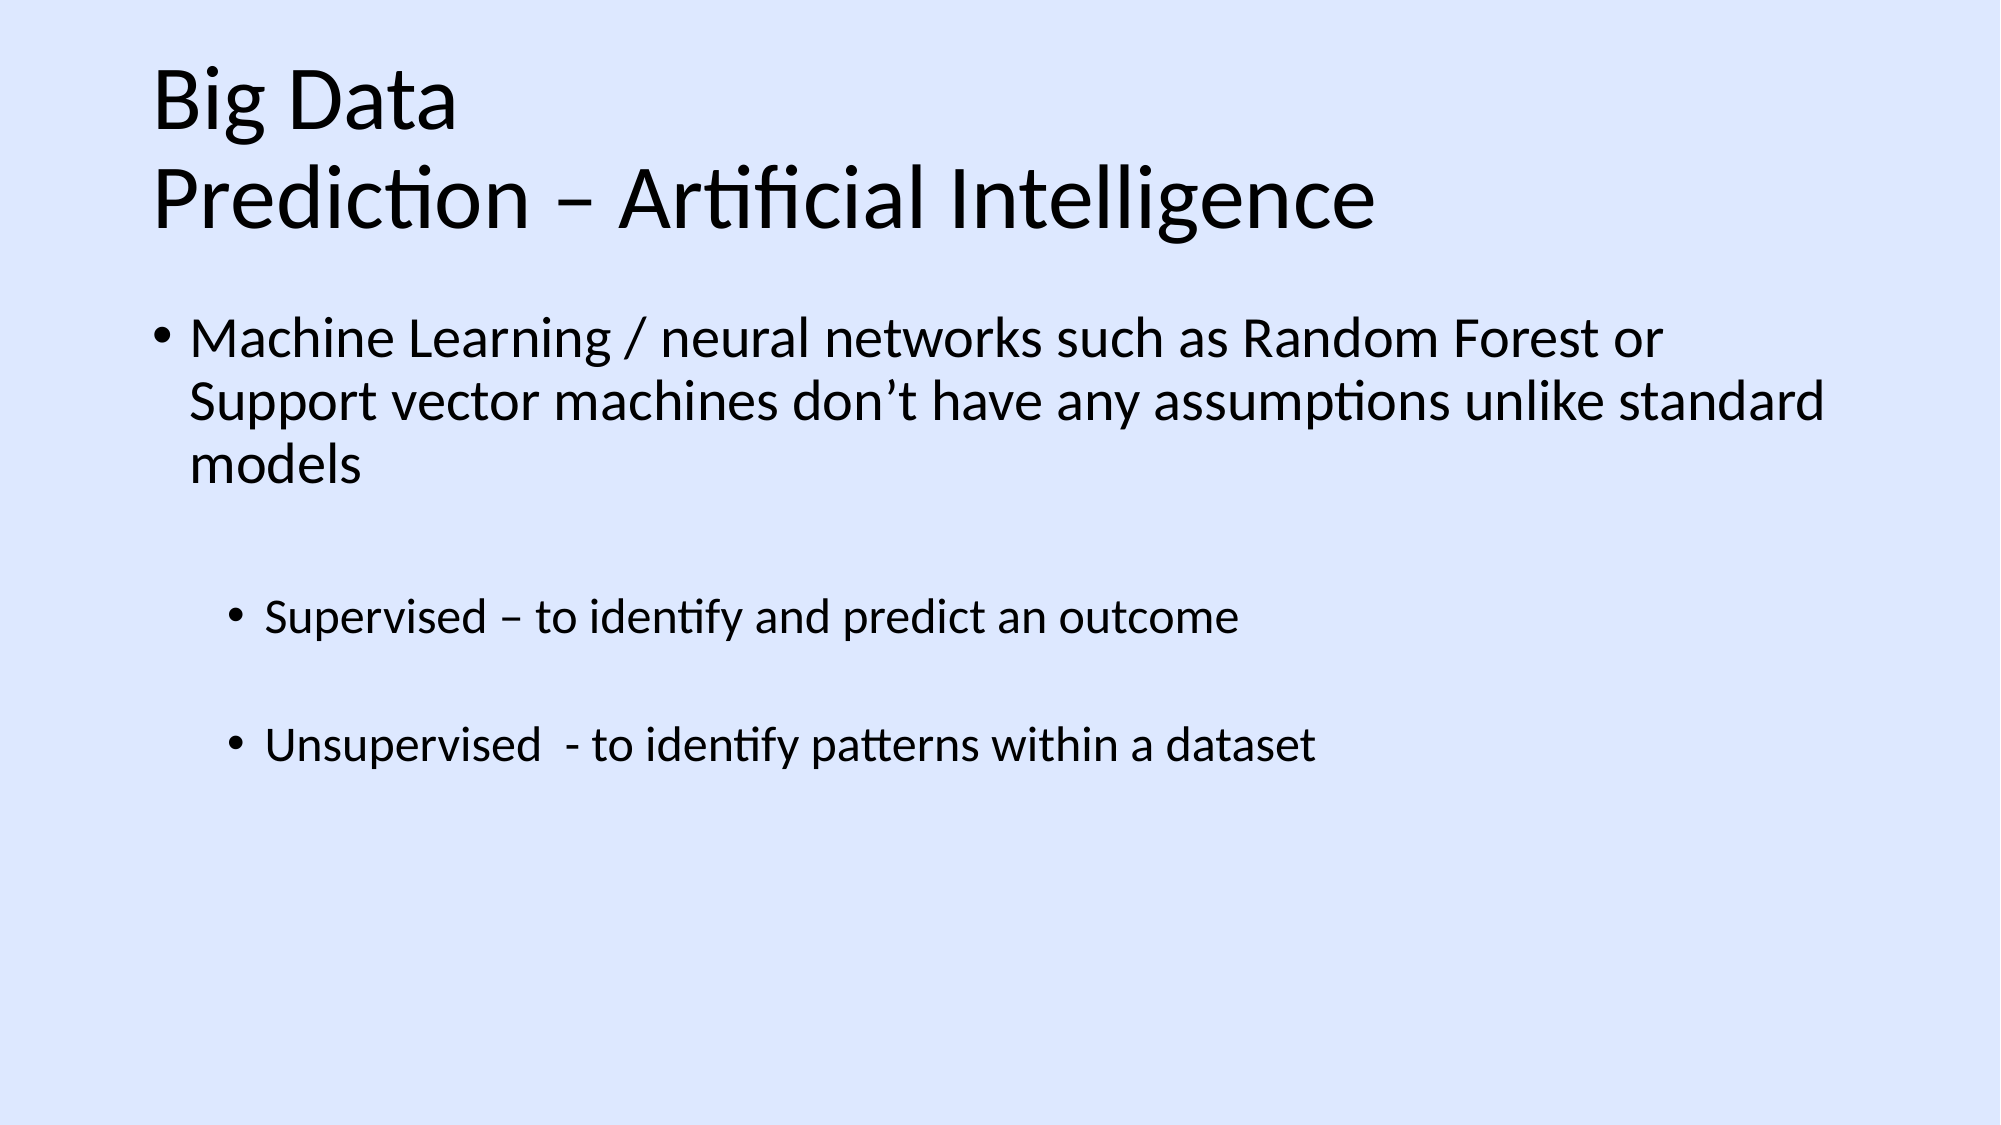

Big Data
Prediction – Artificial Intelligence
Machine Learning / neural networks such as Random Forest or Support vector machines don’t have any assumptions unlike standard models

Supervised – to identify and predict an outcome

Unsupervised  - to identify patterns within a dataset